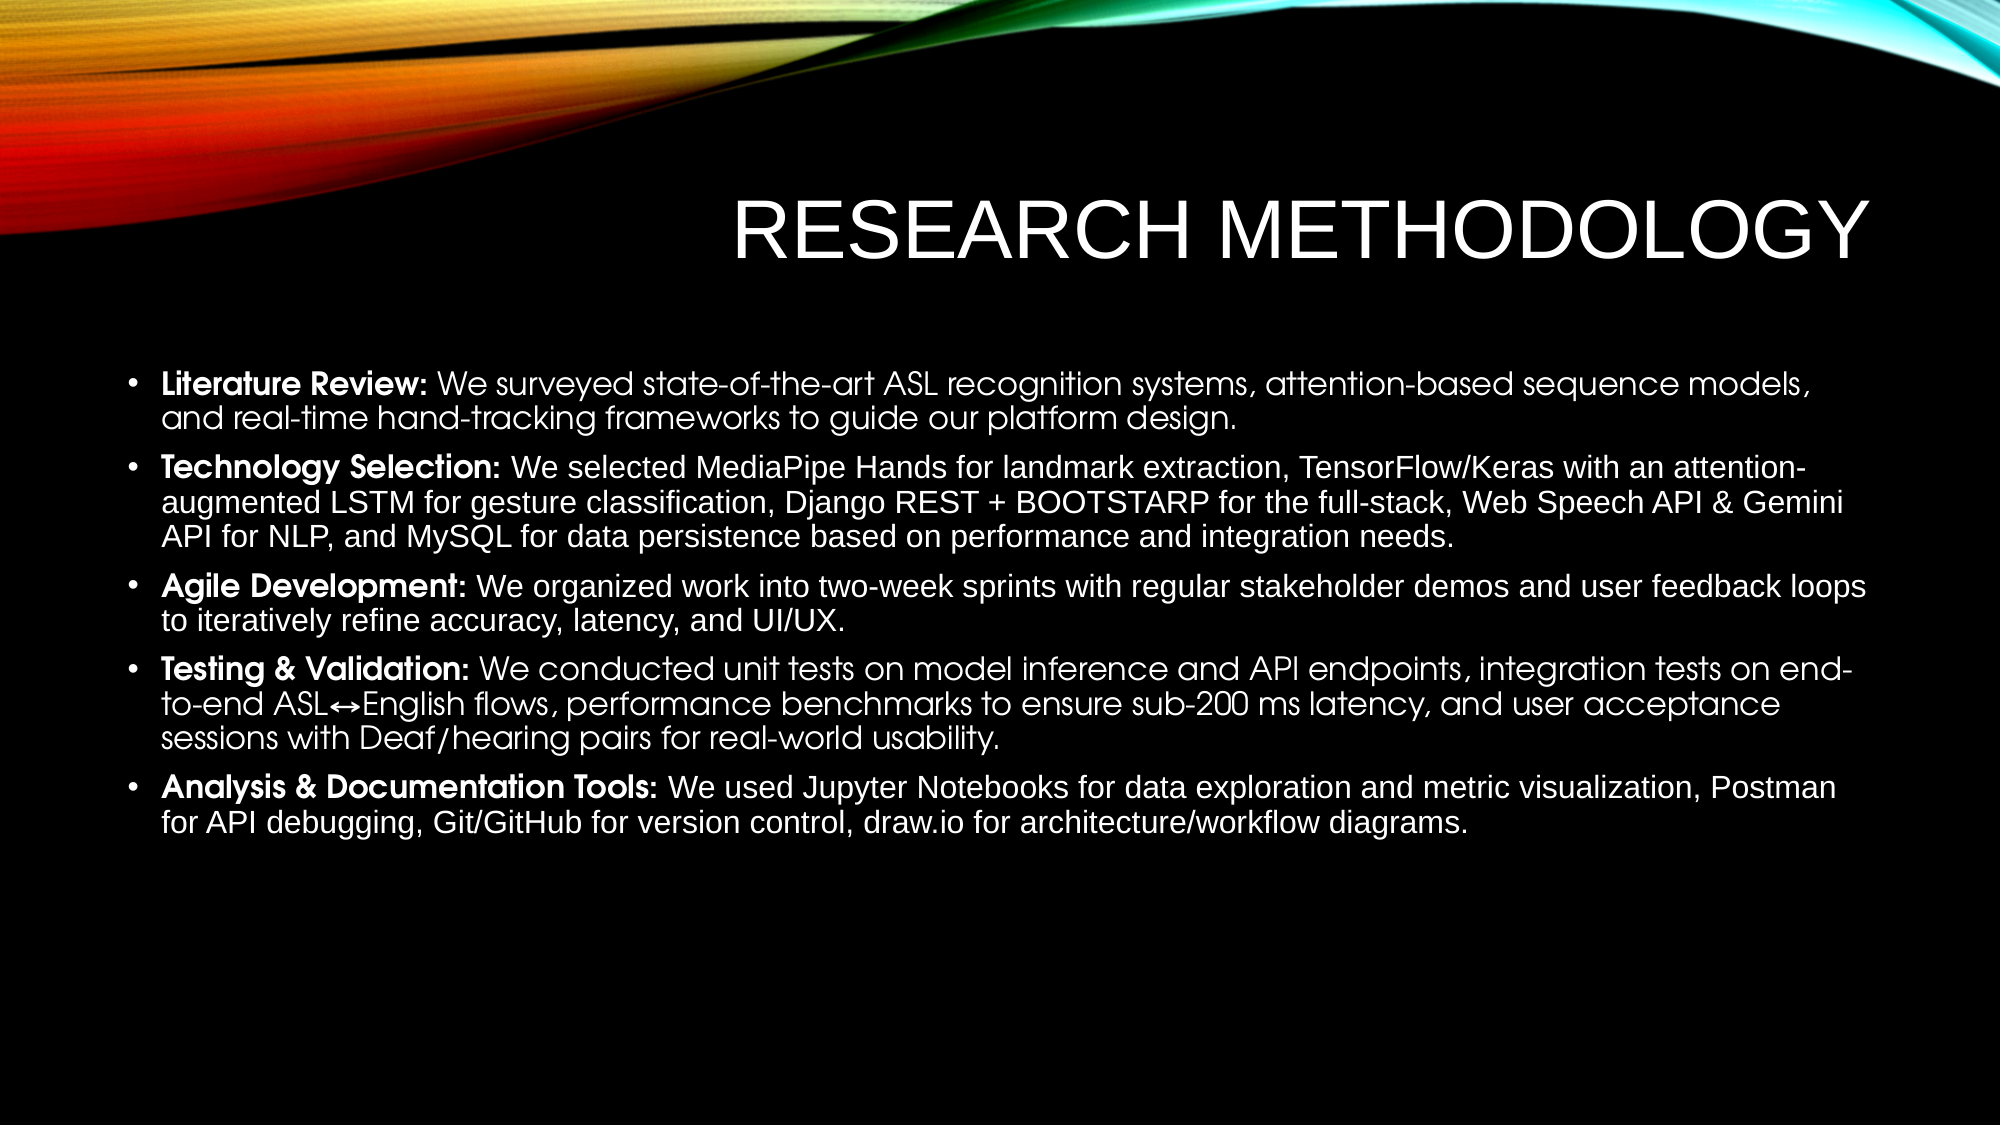

# Research Methodology
Literature Review: We surveyed state-of-the-art ASL recognition systems, attention-based sequence models, and real-time hand-tracking frameworks to guide our platform design.
Technology Selection: We selected MediaPipe Hands for landmark extraction, TensorFlow/Keras with an attention-augmented LSTM for gesture classification, Django REST + BOOTSTARP for the full-stack, Web Speech API & Gemini API for NLP, and MySQL for data persistence based on performance and integration needs.
Agile Development: We organized work into two-week sprints with regular stakeholder demos and user feedback loops to iteratively refine accuracy, latency, and UI/UX.
Testing & Validation: We conducted unit tests on model inference and API endpoints, integration tests on end-to-end ASL↔English flows, performance benchmarks to ensure sub-200 ms latency, and user acceptance sessions with Deaf/hearing pairs for real-world usability.
Analysis & Documentation Tools: We used Jupyter Notebooks for data exploration and metric visualization, Postman for API debugging, Git/GitHub for version control, draw.io for architecture/workflow diagrams.